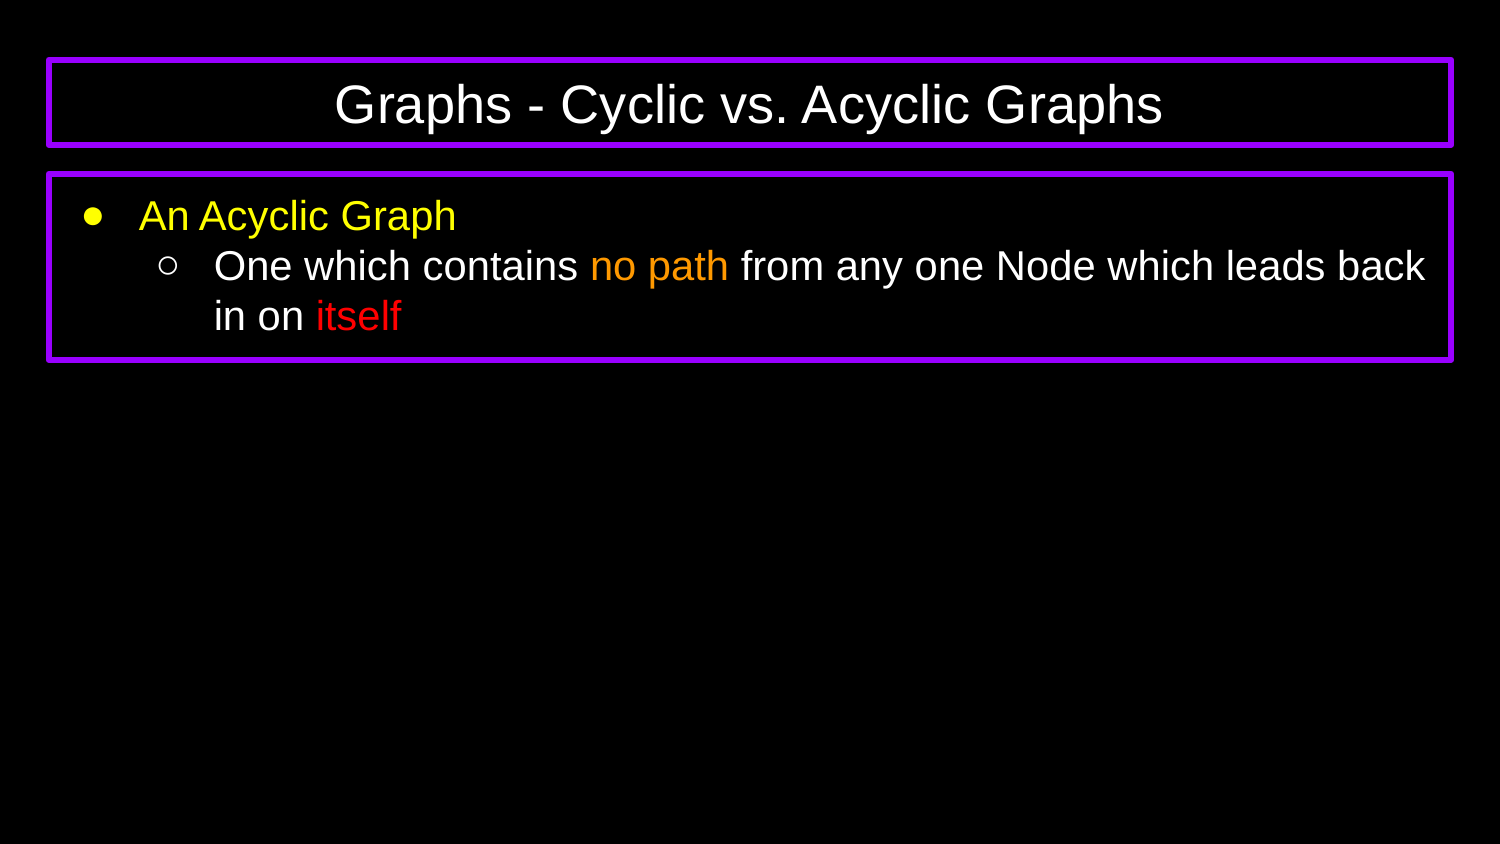

# Graphs - Cyclic vs. Acyclic Graphs
An Acyclic Graph
One which contains no path from any one Node which leads back in on itself